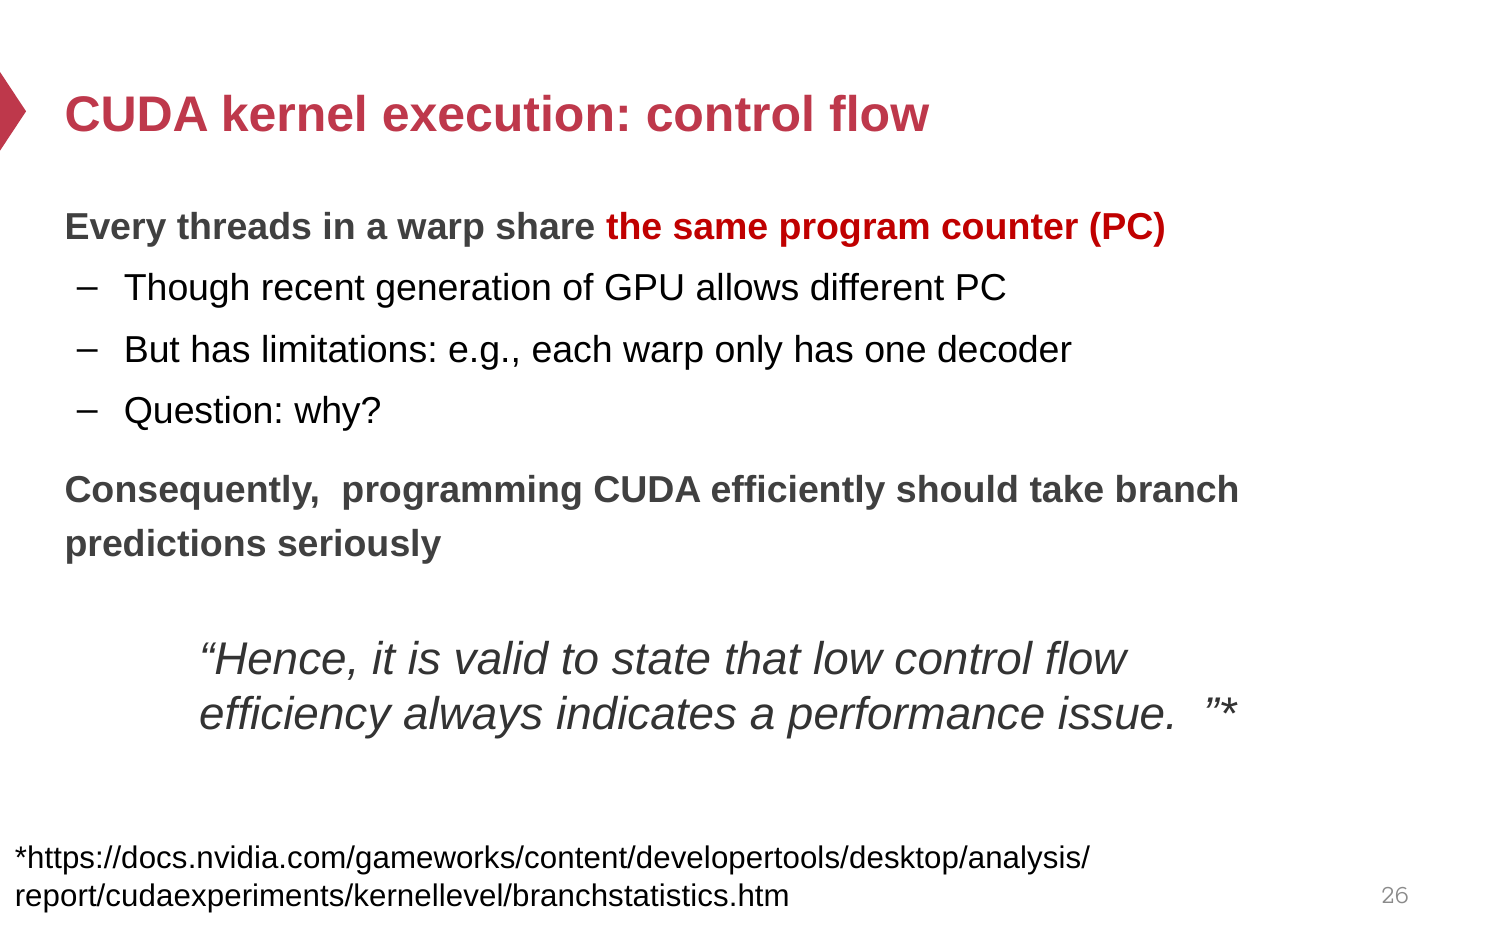

# CUDA kernel execution: control flow
Every threads in a warp share the same program counter (PC)
Though recent generation of GPU allows different PC
But has limitations: e.g., each warp only has one decoder
Question: why?
Consequently,  programming CUDA efficiently should take branch predictions seriously

“Hence, it is valid to state that low control flow efficiency always indicates a performance issue.  ”*
*https://docs.nvidia.com/gameworks/content/developertools/desktop/analysis/report/cudaexperiments/kernellevel/branchstatistics.htm
26